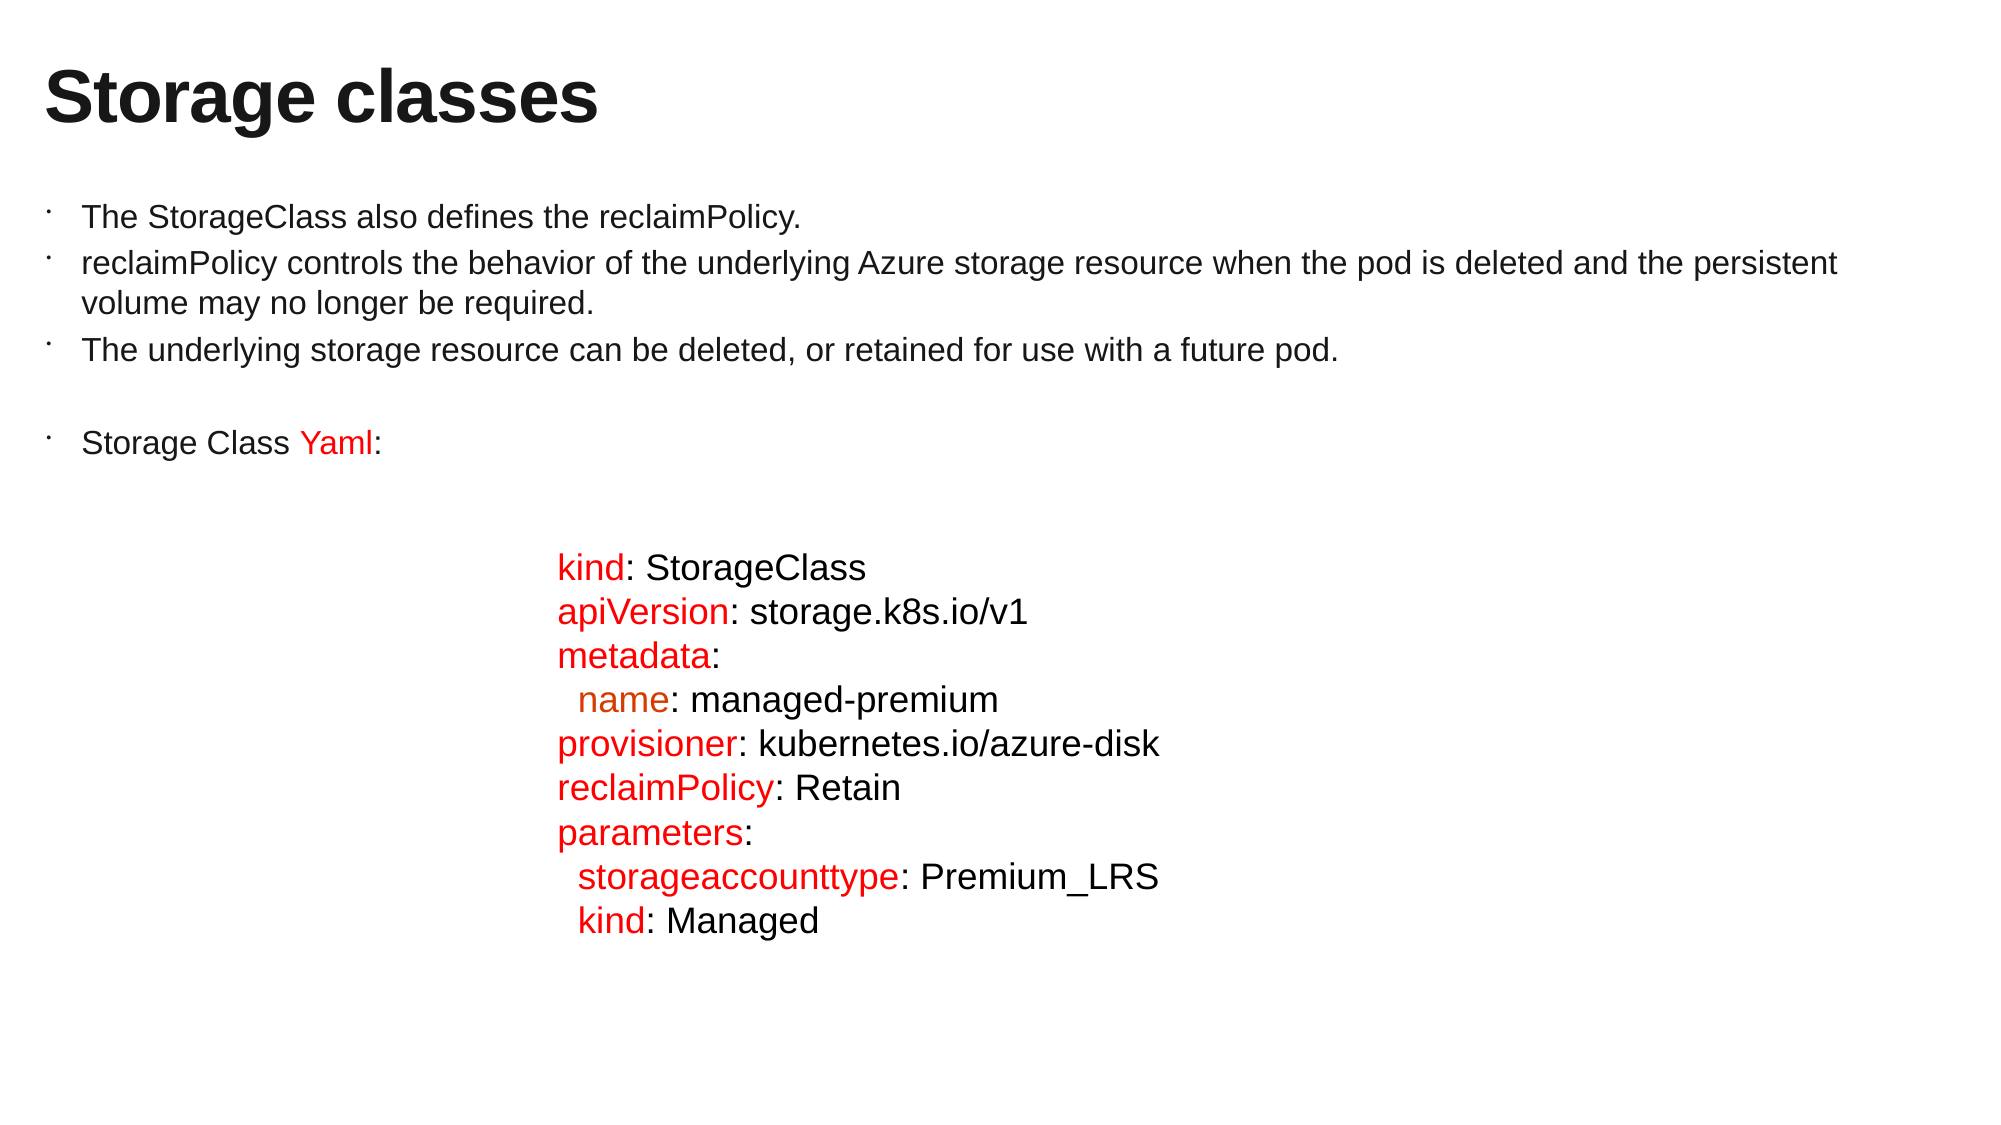

# Storage classes
The StorageClass also defines the reclaimPolicy.
reclaimPolicy controls the behavior of the underlying Azure storage resource when the pod is deleted and the persistent volume may no longer be required.
The underlying storage resource can be deleted, or retained for use with a future pod.

Storage Class Yaml:
kind: StorageClass
apiVersion: storage.k8s.io/v1
metadata:
  name: managed-premium
provisioner: kubernetes.io/azure-disk
reclaimPolicy: Retain
parameters:
  storageaccounttype: Premium_LRS
  kind: Managed